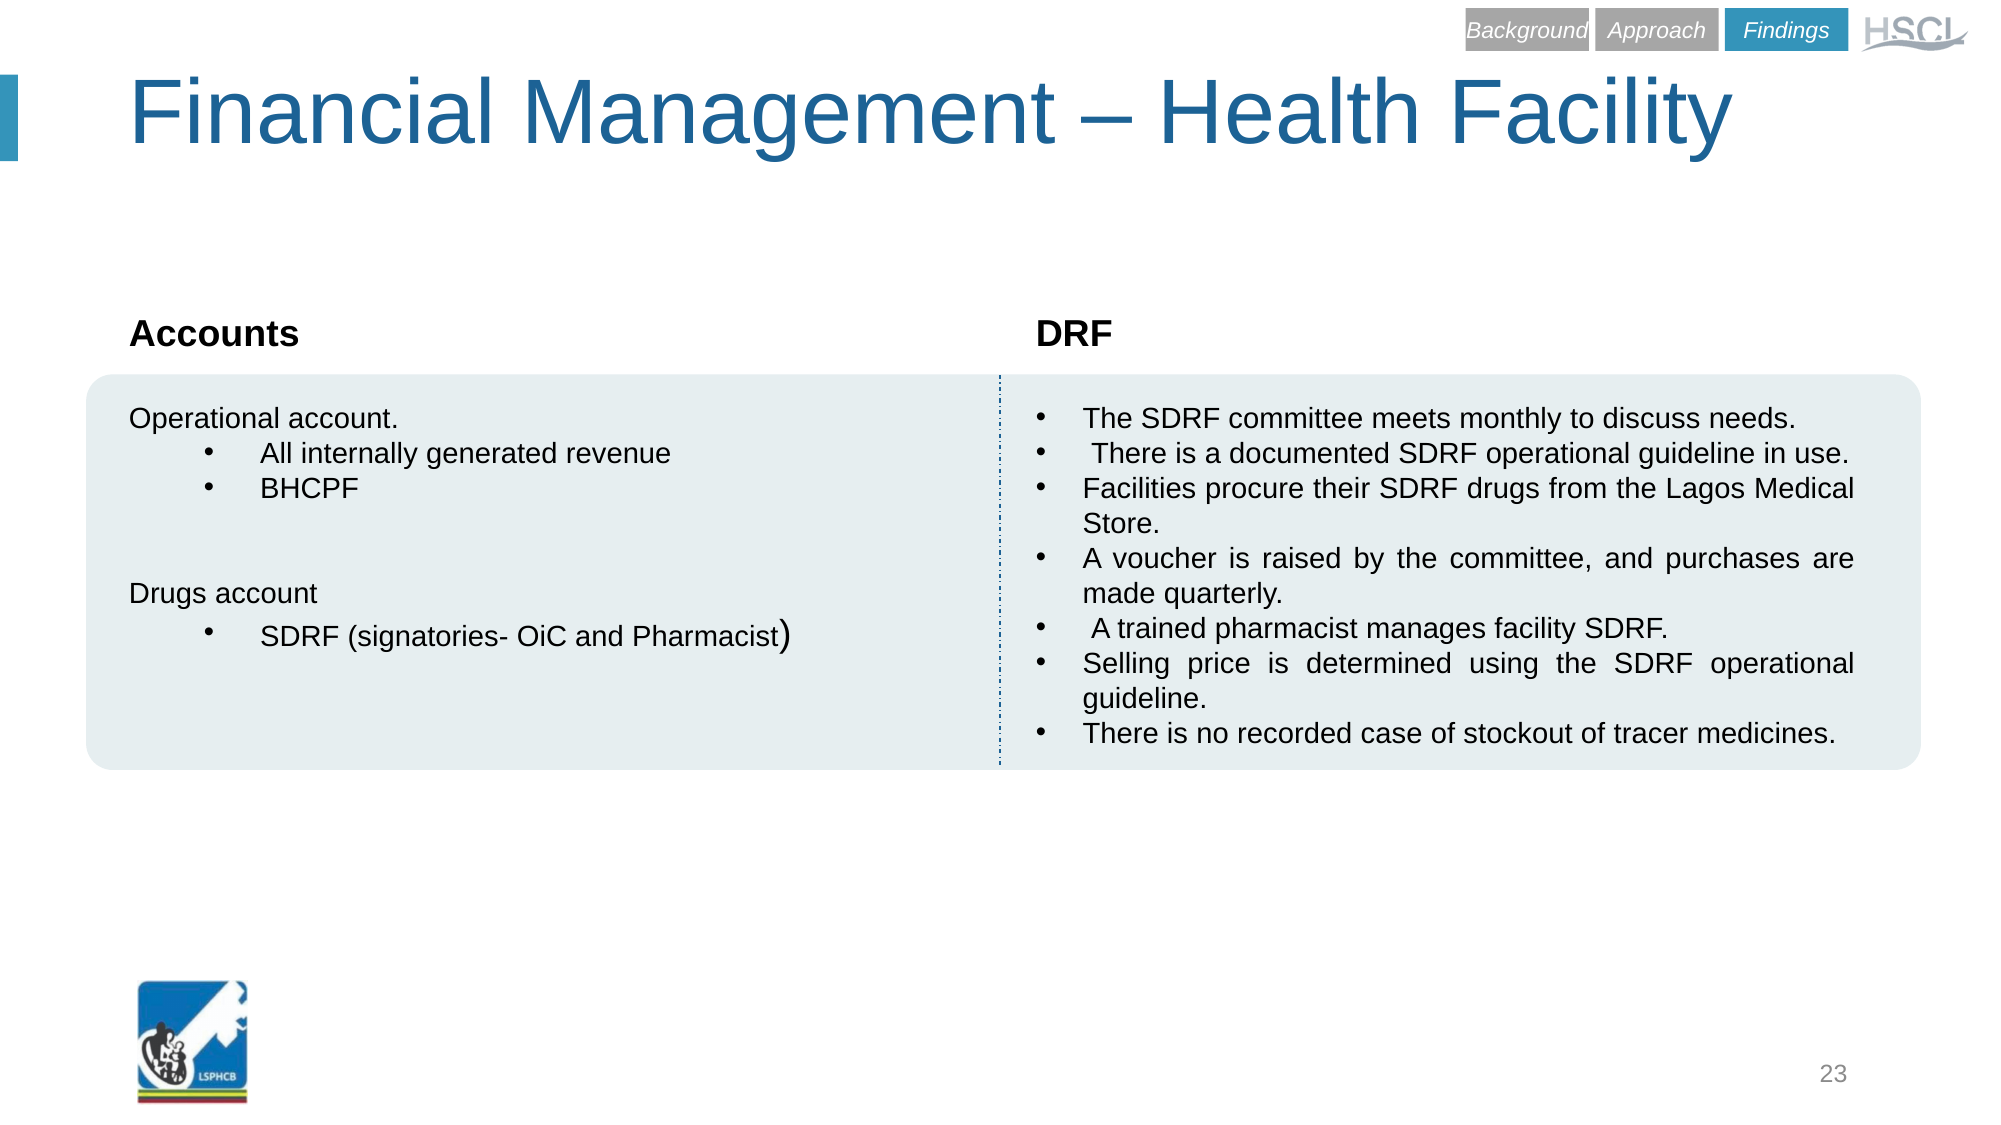

Background
Approach
Findings
Financial Management – Health Facility
Accounts

Operational account.
All internally generated revenue
BHCPF

Drugs account
SDRF (signatories- OiC and Pharmacist)
DRF

The SDRF committee meets monthly to discuss needs.
 There is a documented SDRF operational guideline in use.
Facilities procure their SDRF drugs from the Lagos Medical Store.
A voucher is raised by the committee, and purchases are made quarterly.
 A trained pharmacist manages facility SDRF.
Selling price is determined using the SDRF operational guideline.
There is no recorded case of stockout of tracer medicines.

23